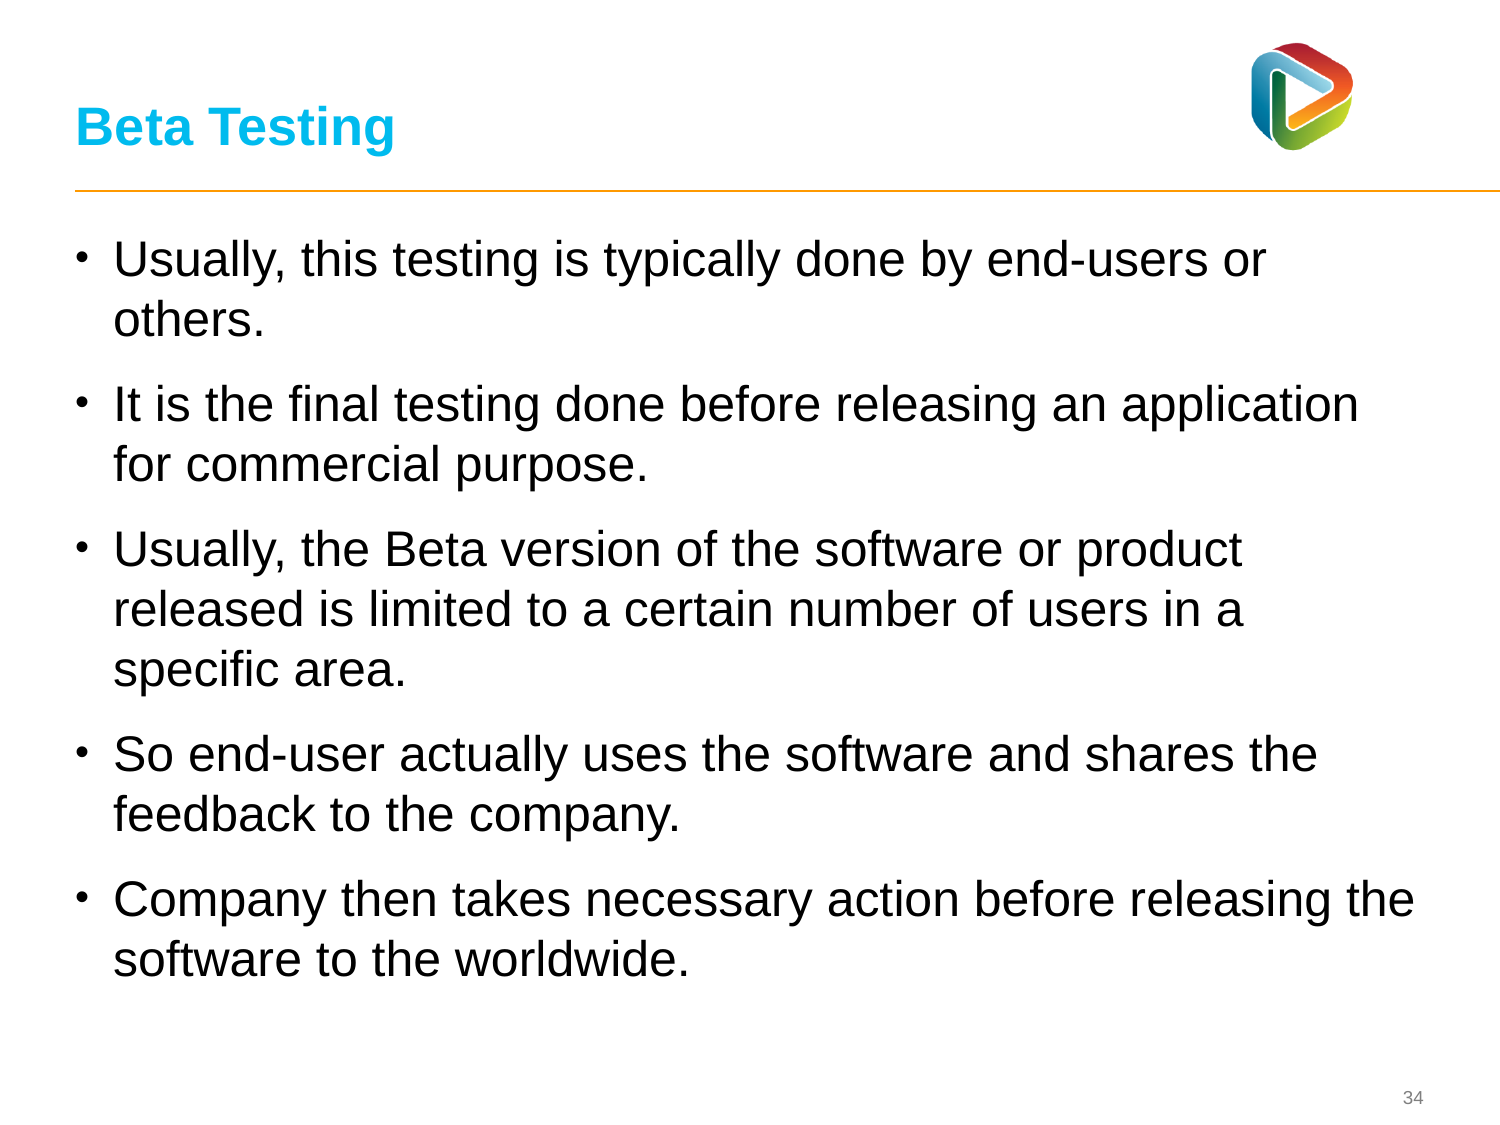

# Beta Testing
Usually, this testing is typically done by end-users or others.
It is the final testing done before releasing an application for commercial purpose.
Usually, the Beta version of the software or product released is limited to a certain number of users in a specific area.
So end-user actually uses the software and shares the feedback to the company.
Company then takes necessary action before releasing the software to the worldwide.